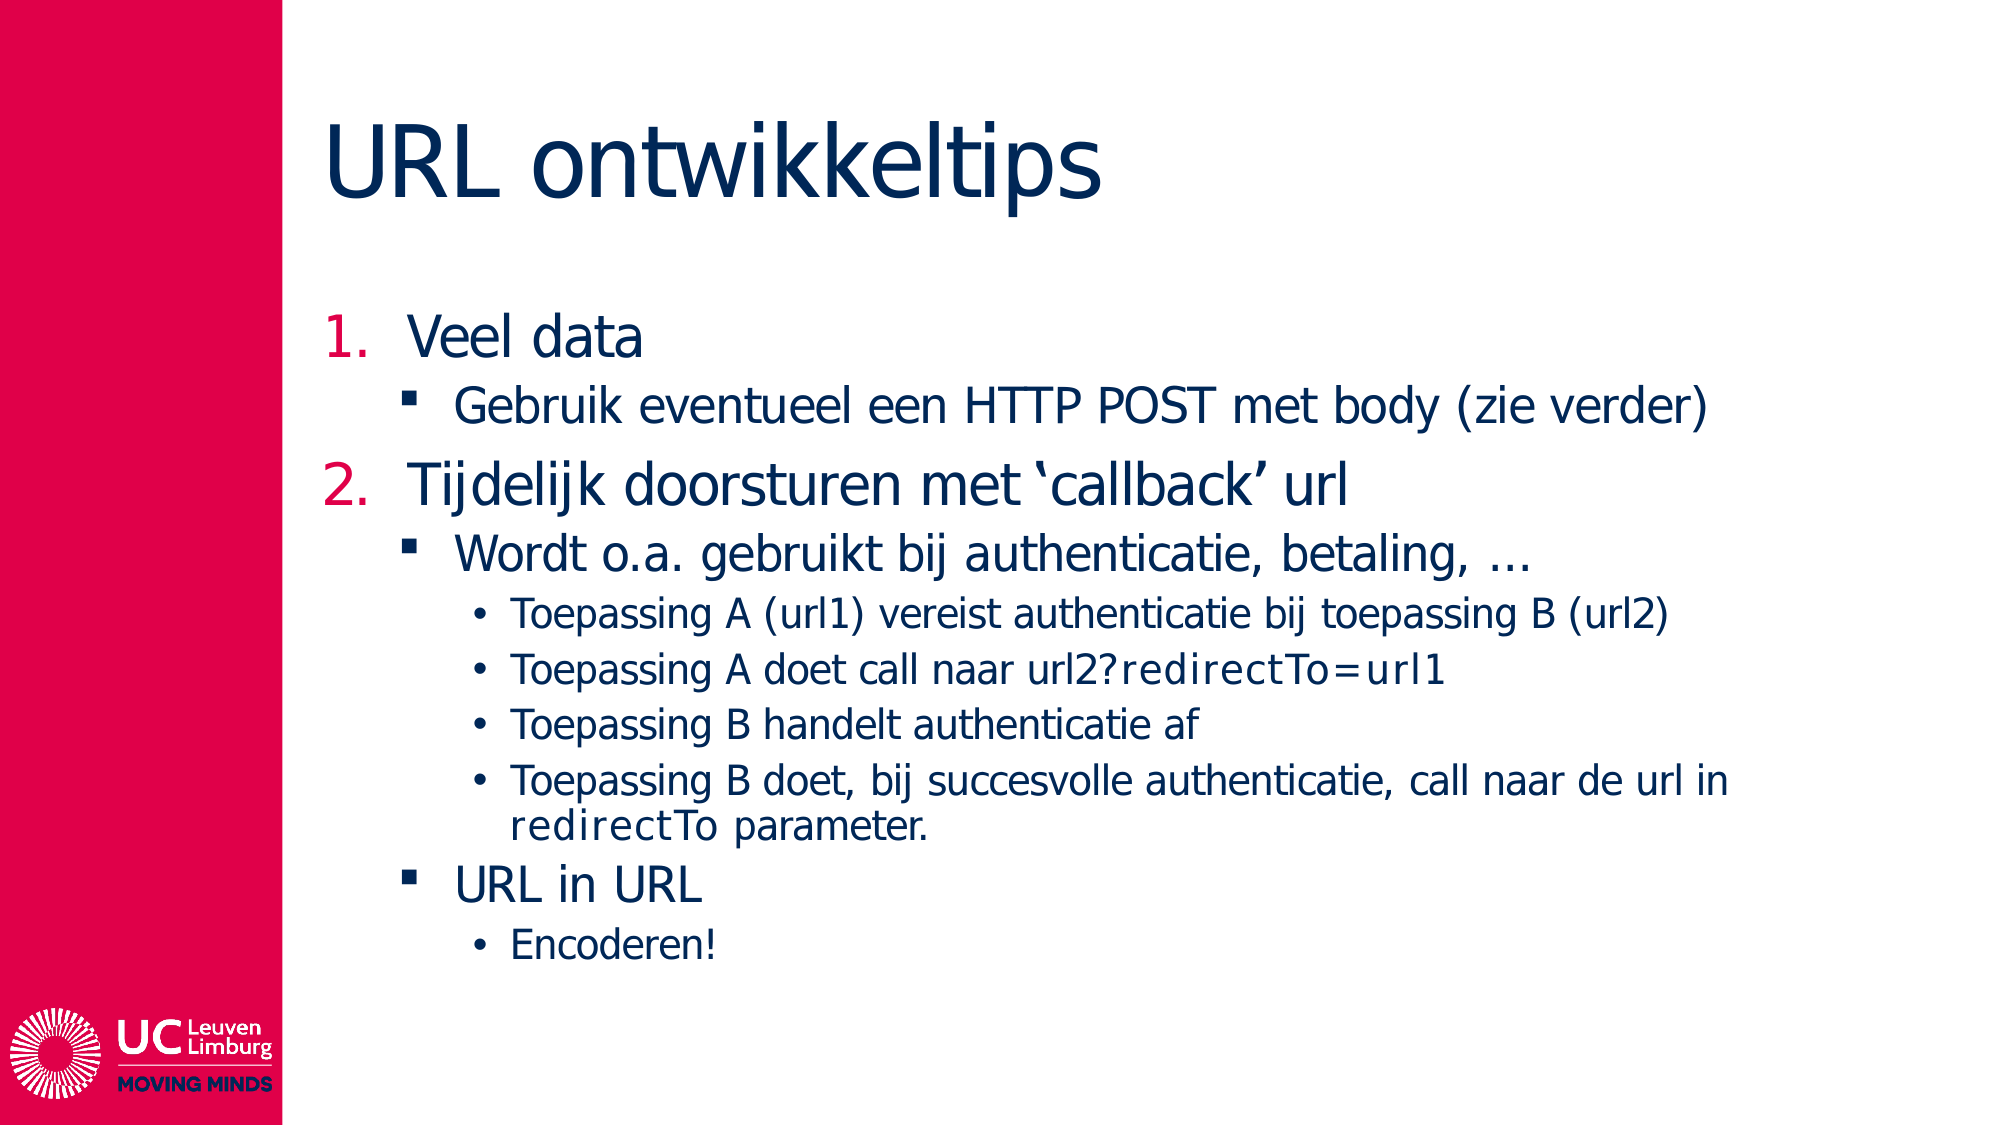

# URL ontwikkeltips
Veel data
Gebruik eventueel een HTTP POST met body (zie verder)
Tijdelijk doorsturen met ‘callback’ url
Wordt o.a. gebruikt bij authenticatie, betaling, ...
Toepassing A (url1) vereist authenticatie bij toepassing B (url2)
Toepassing A doet call naar url2?redirectTo=url1
Toepassing B handelt authenticatie af
Toepassing B doet, bij succesvolle authenticatie, call naar de url in redirectTo parameter.
URL in URL
Encoderen!